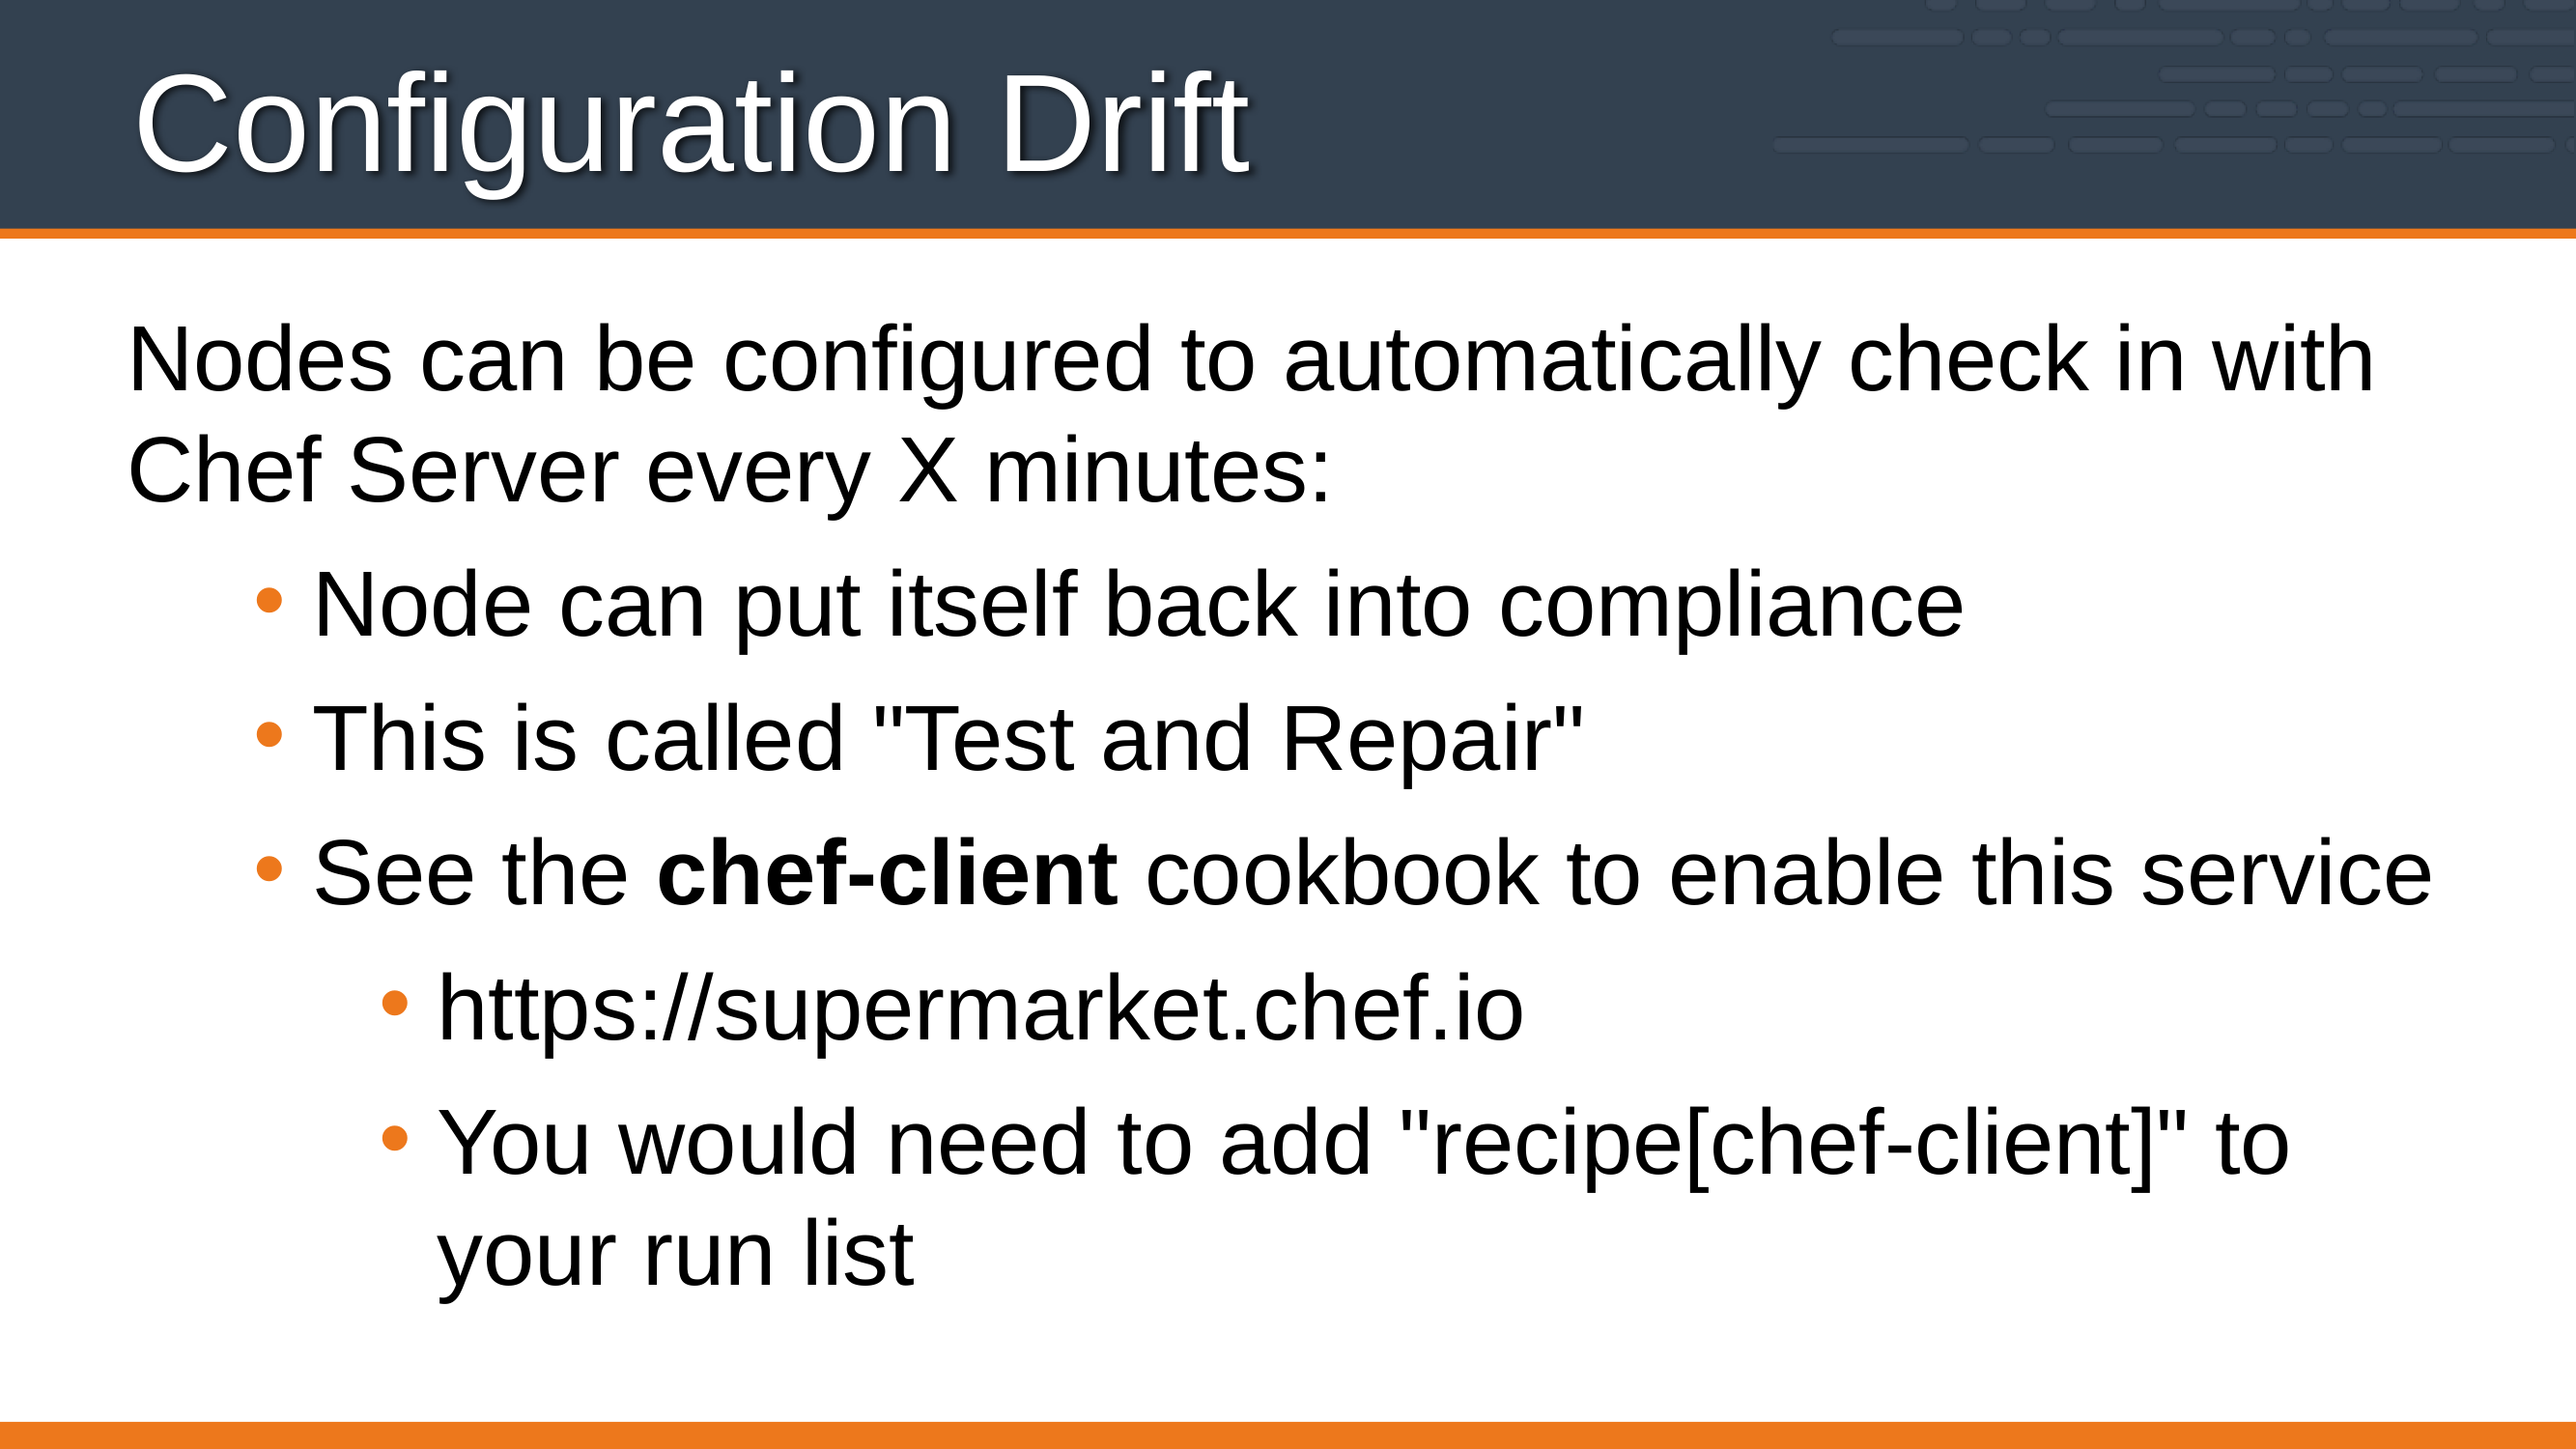

# Configuration Drift
Nodes can be configured to automatically check in with Chef Server every X minutes:
Node can put itself back into compliance
This is called "Test and Repair"
See the chef-client cookbook to enable this service
https://supermarket.chef.io
You would need to add "recipe[chef-client]" to your run list